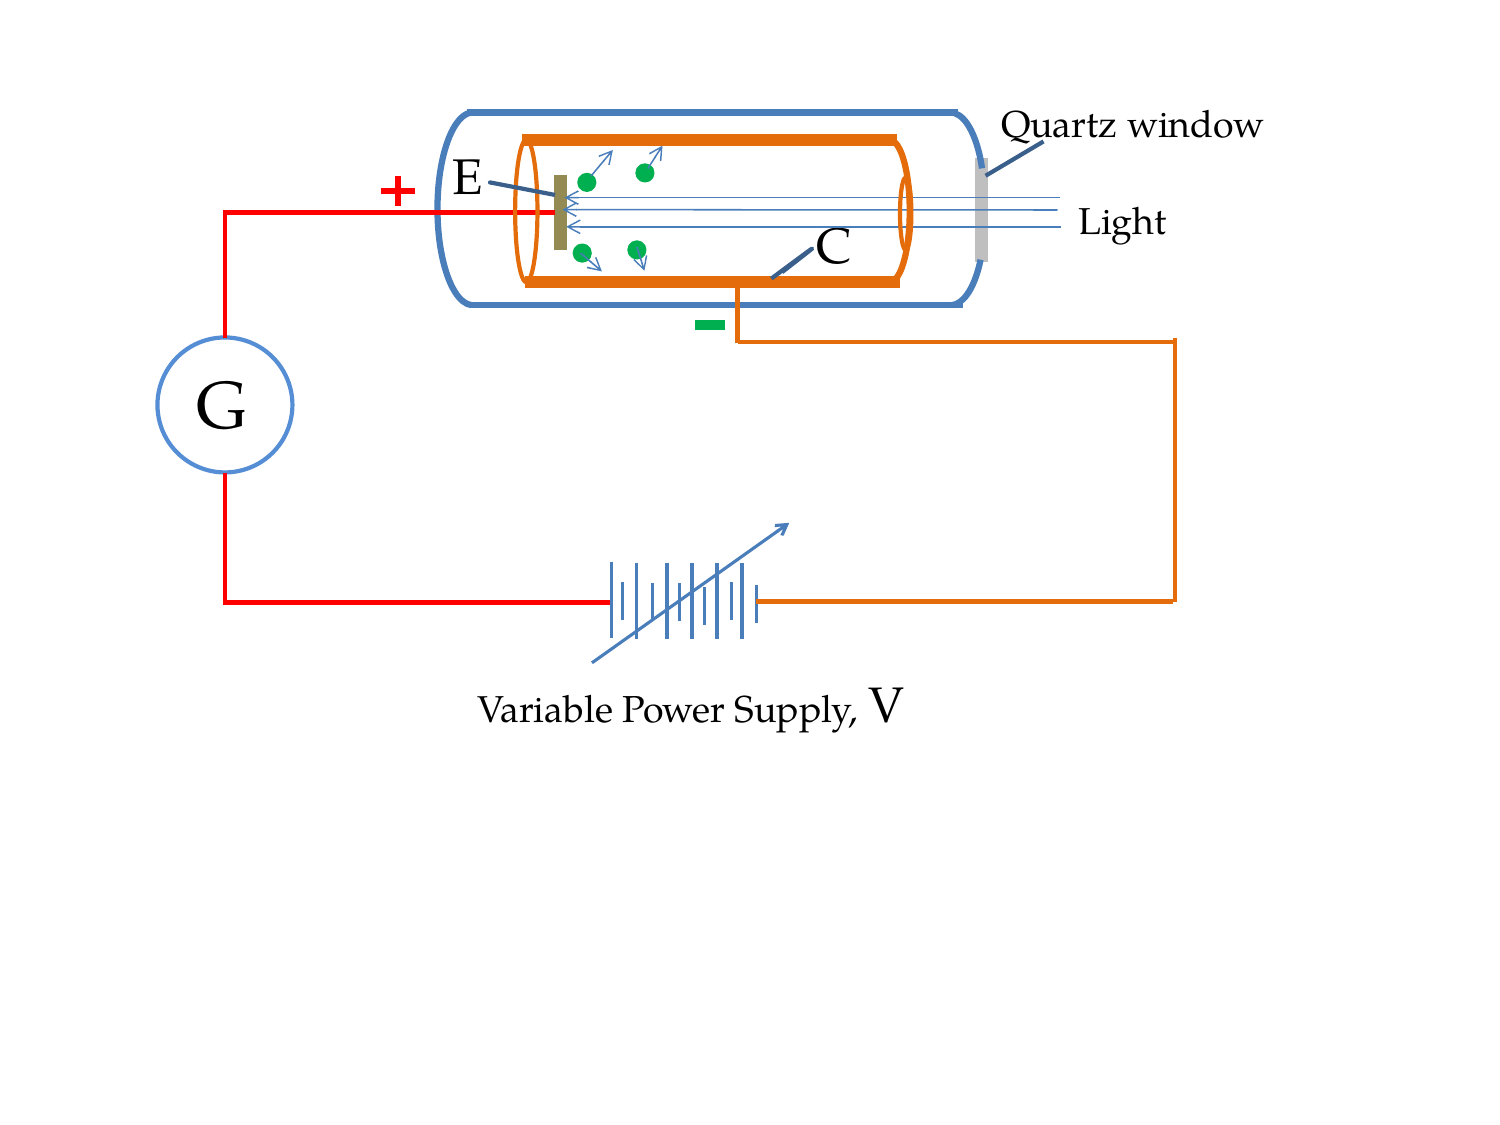

Quartz window

E

Light
C

G
Variable Power Supply, V